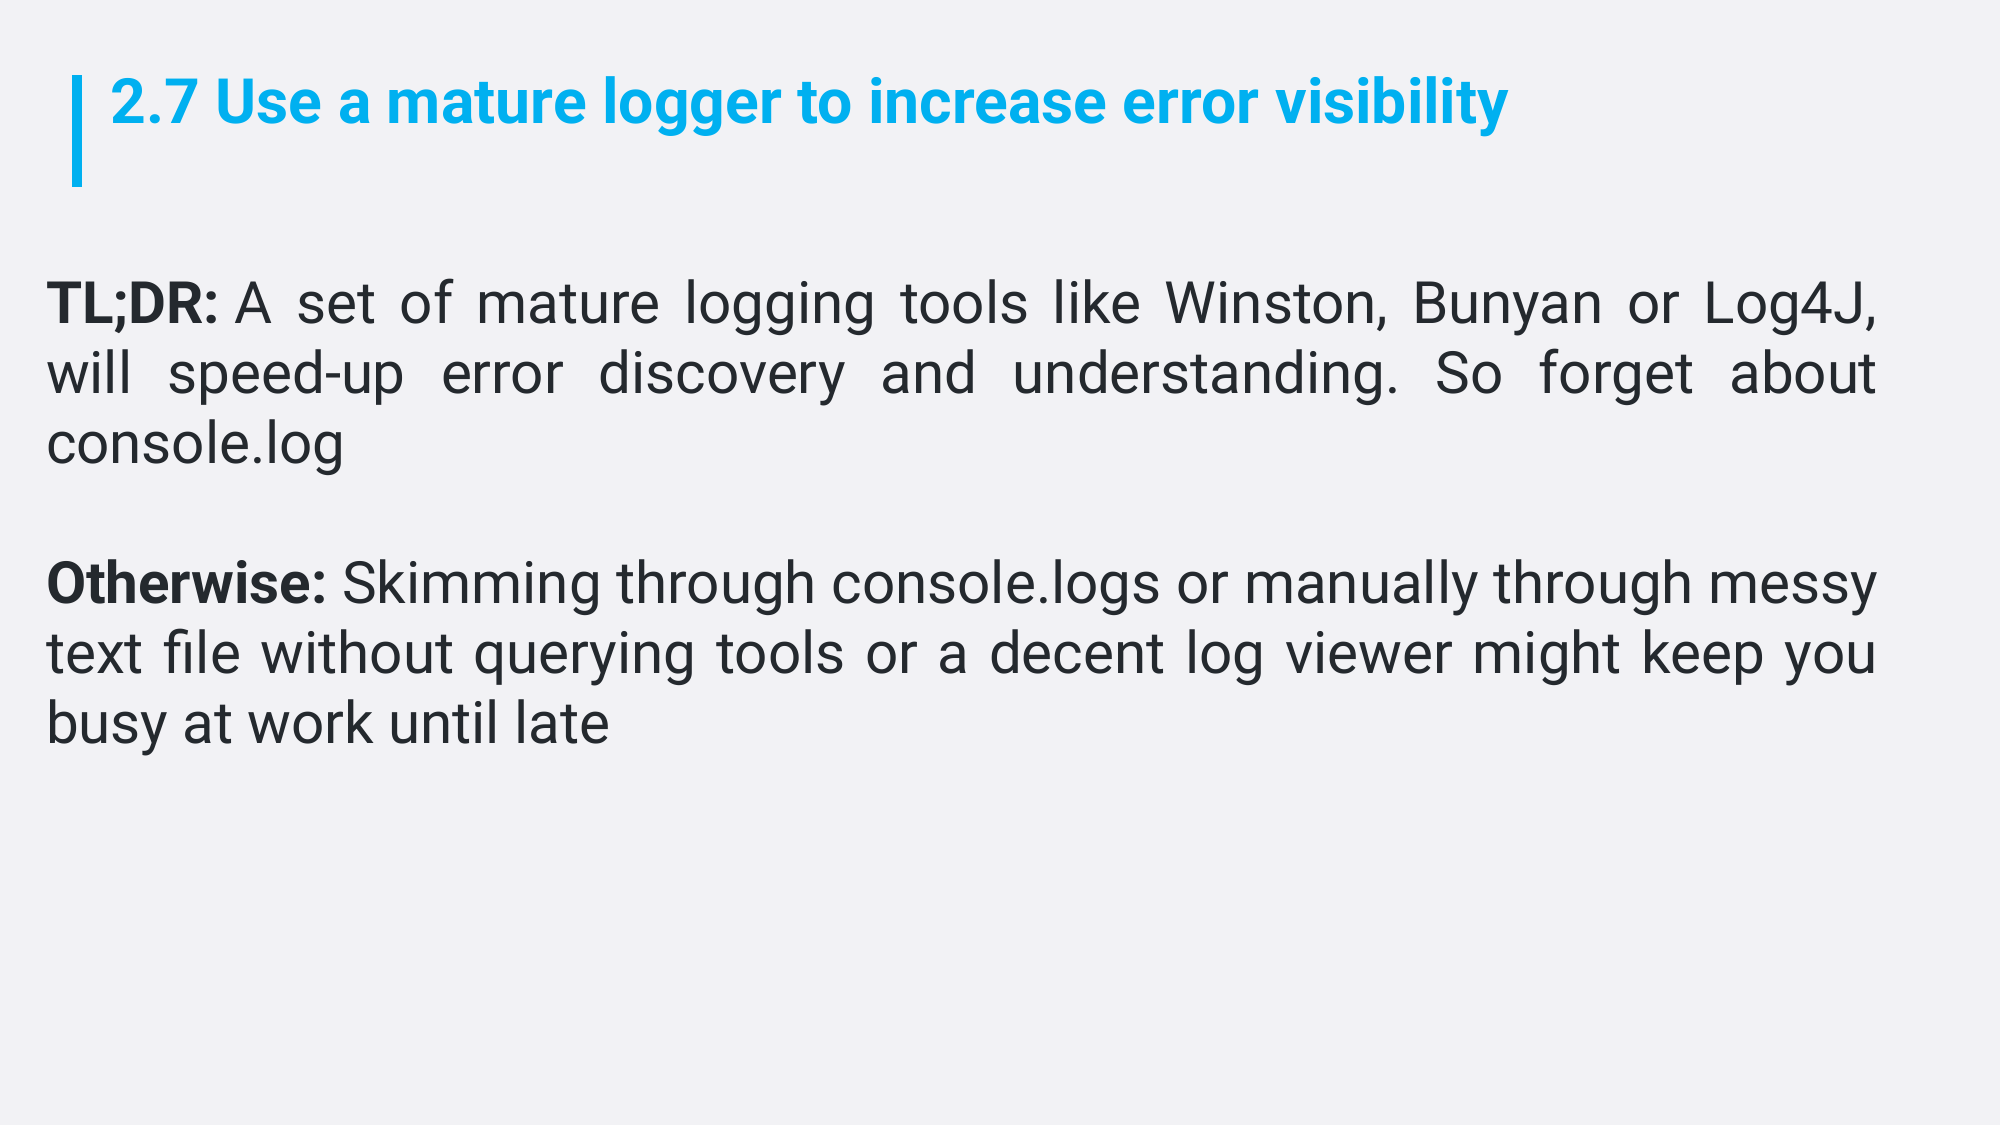

# 2.7 Use a mature logger to increase error visibility
TL;DR: A set of mature logging tools like Winston, Bunyan or Log4J, will speed-up error discovery and understanding. So forget about console.log

Otherwise: Skimming through console.logs or manually through messy text file without querying tools or a decent log viewer might keep you busy at work until late